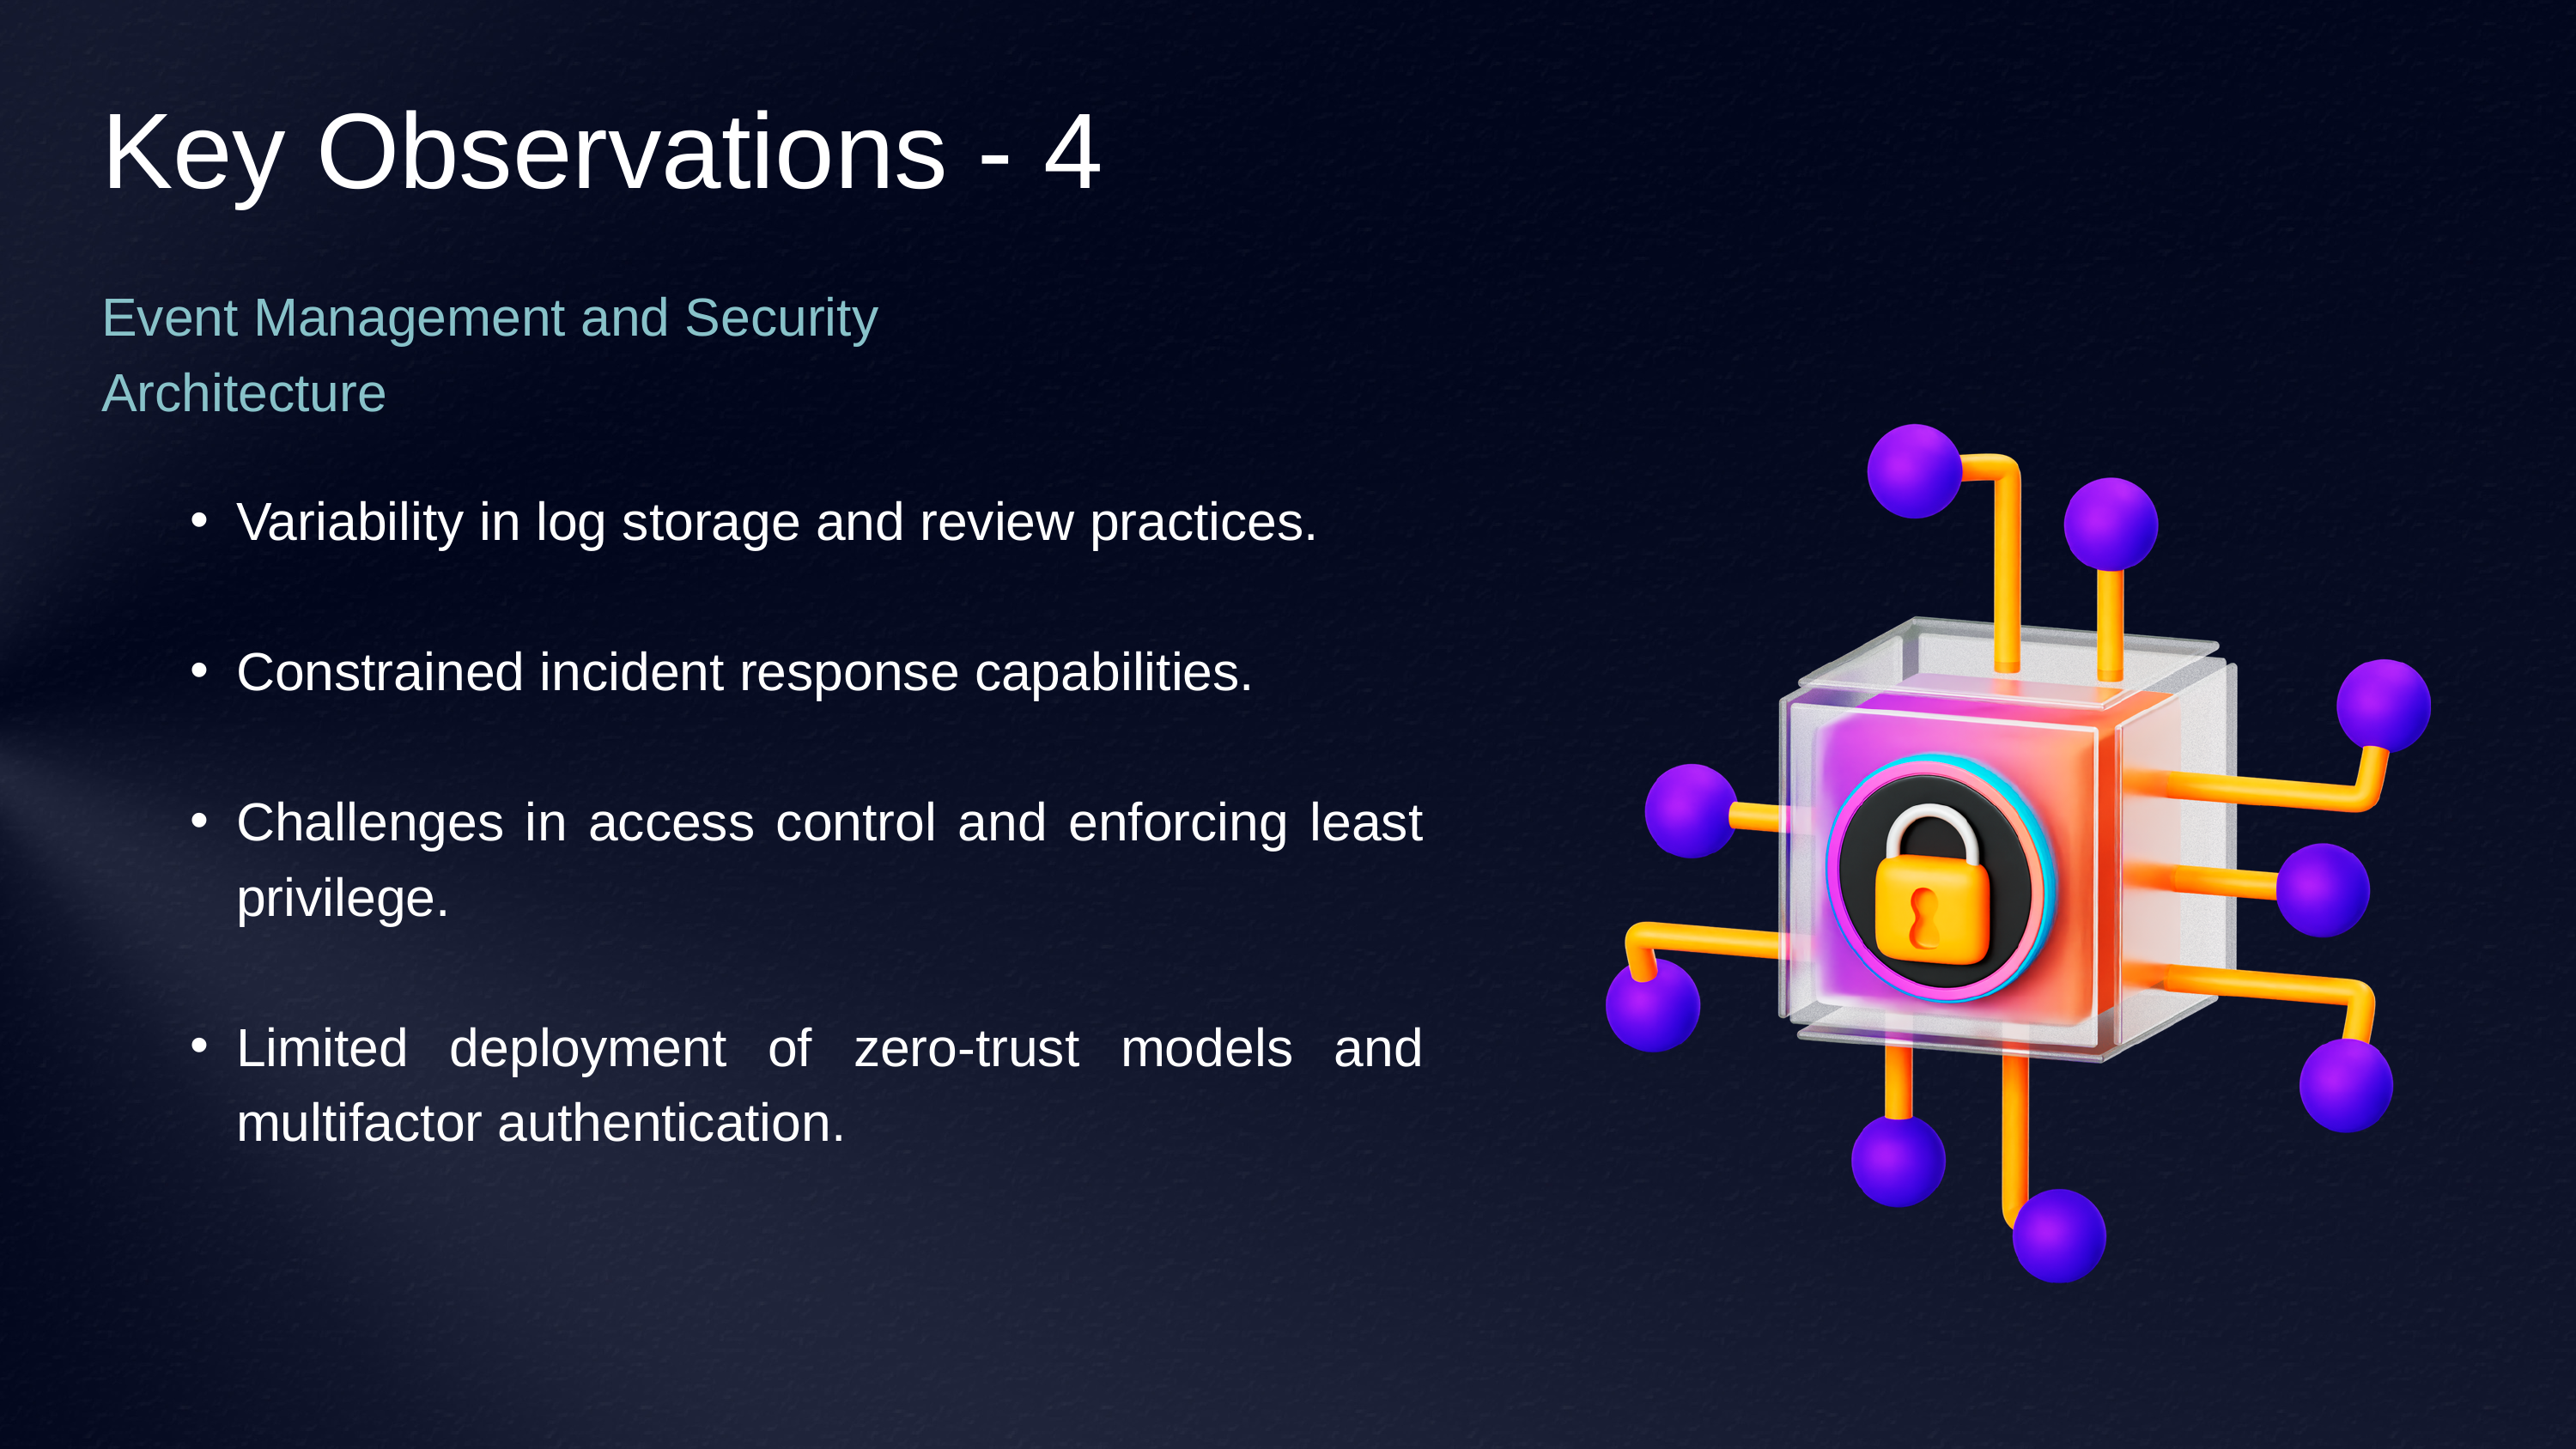

Key Observations - 4
Event Management and Security Architecture

Variability in log storage and review practices.

Constrained incident response capabilities.

Challenges in access control and enforcing least privilege.

Limited deployment of zero-trust models and multifactor authentication.